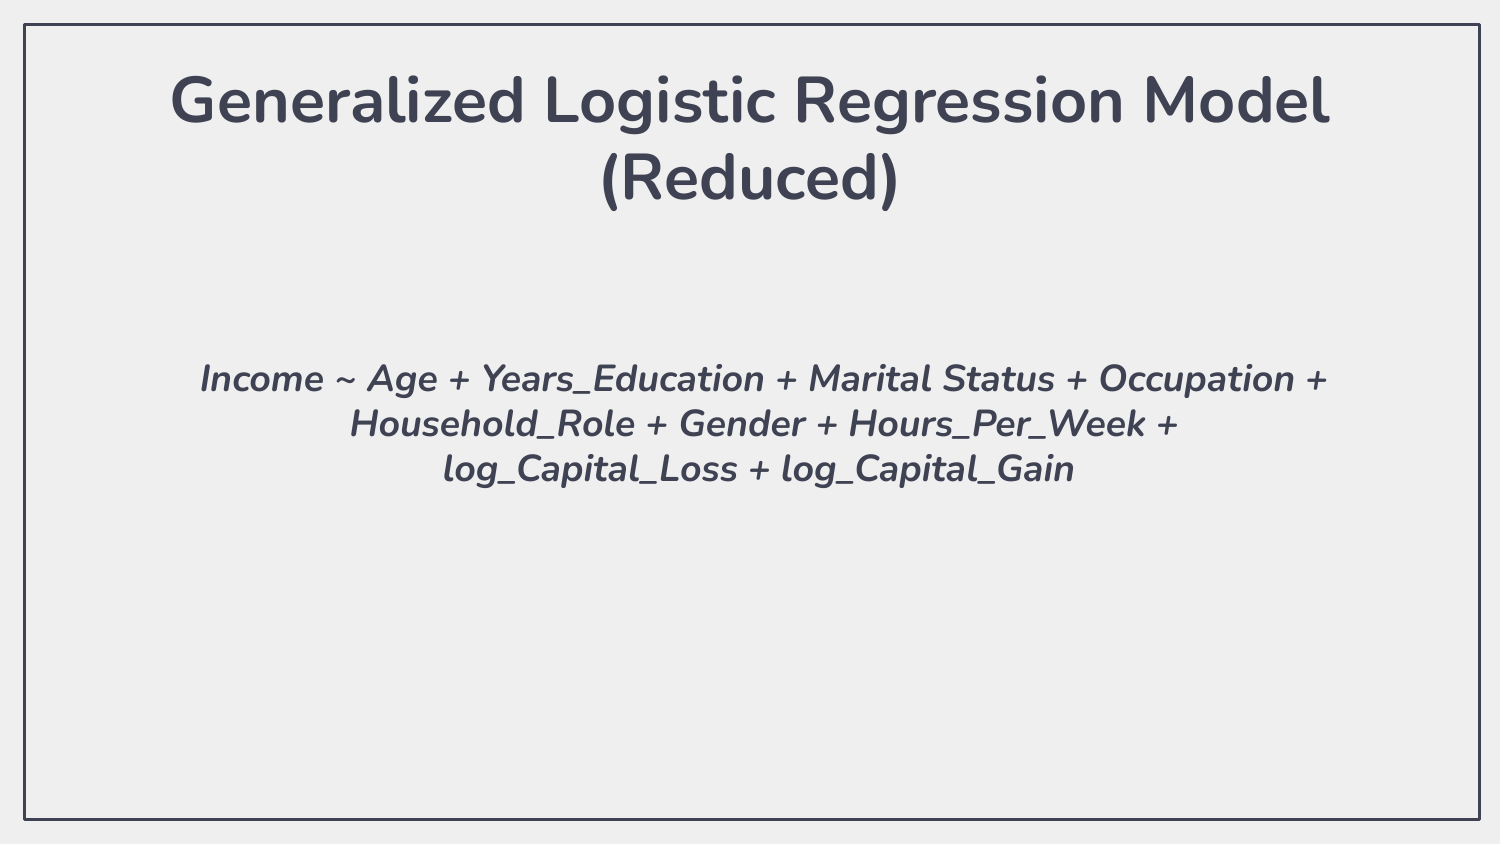

Generalized Logistic Regression Model (Reduced)
Income ~ Age + Years_Education + Marital Status + Occupation + Household_Role + Gender + Hours_Per_Week + log_Capital_Loss + log_Capital_Gain